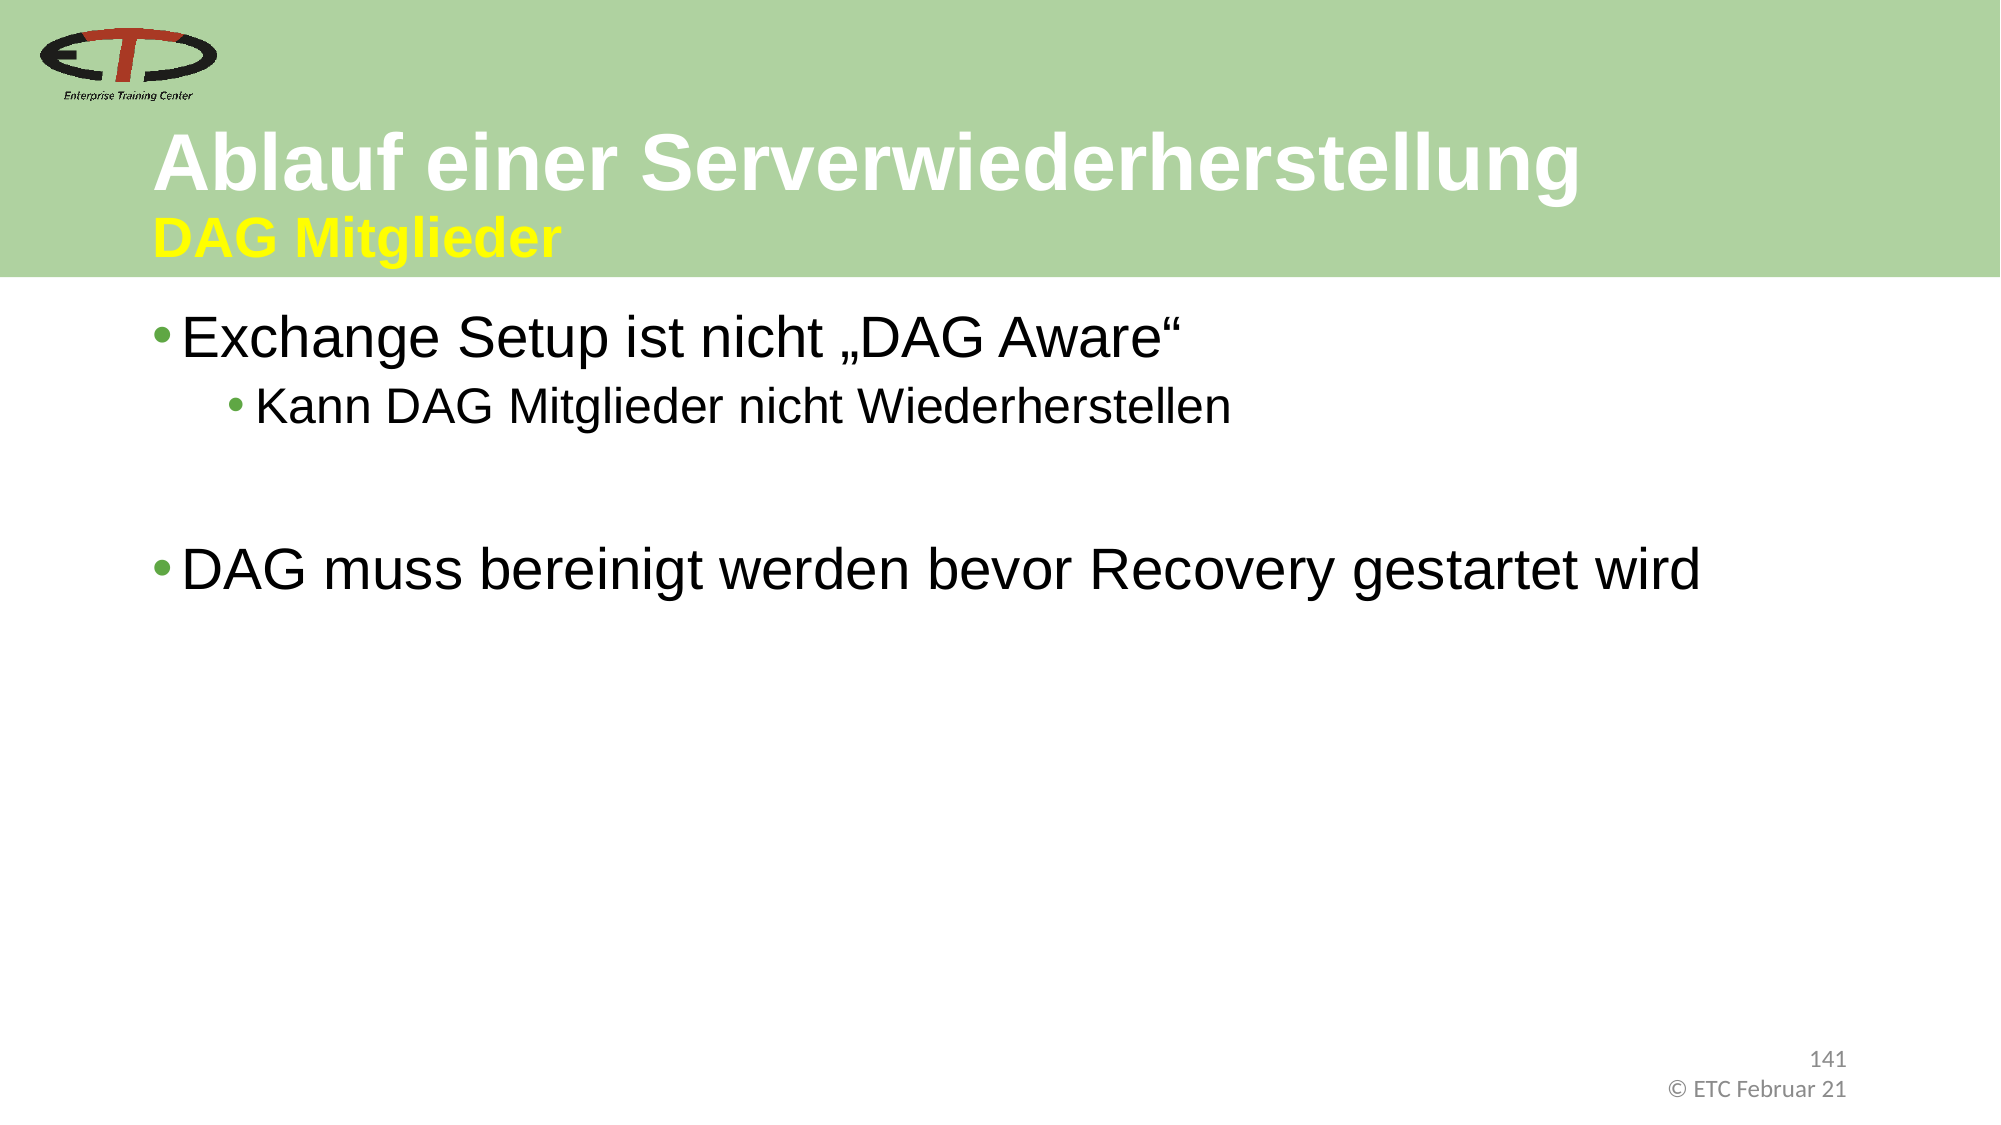

# Ablauf einer Serverwiederherstellung DAG Mitglieder
Exchange Setup ist nicht „DAG Aware“
Kann DAG Mitglieder nicht Wiederherstellen

DAG muss bereinigt werden bevor Recovery gestartet wird
141
 © ETC Februar 21